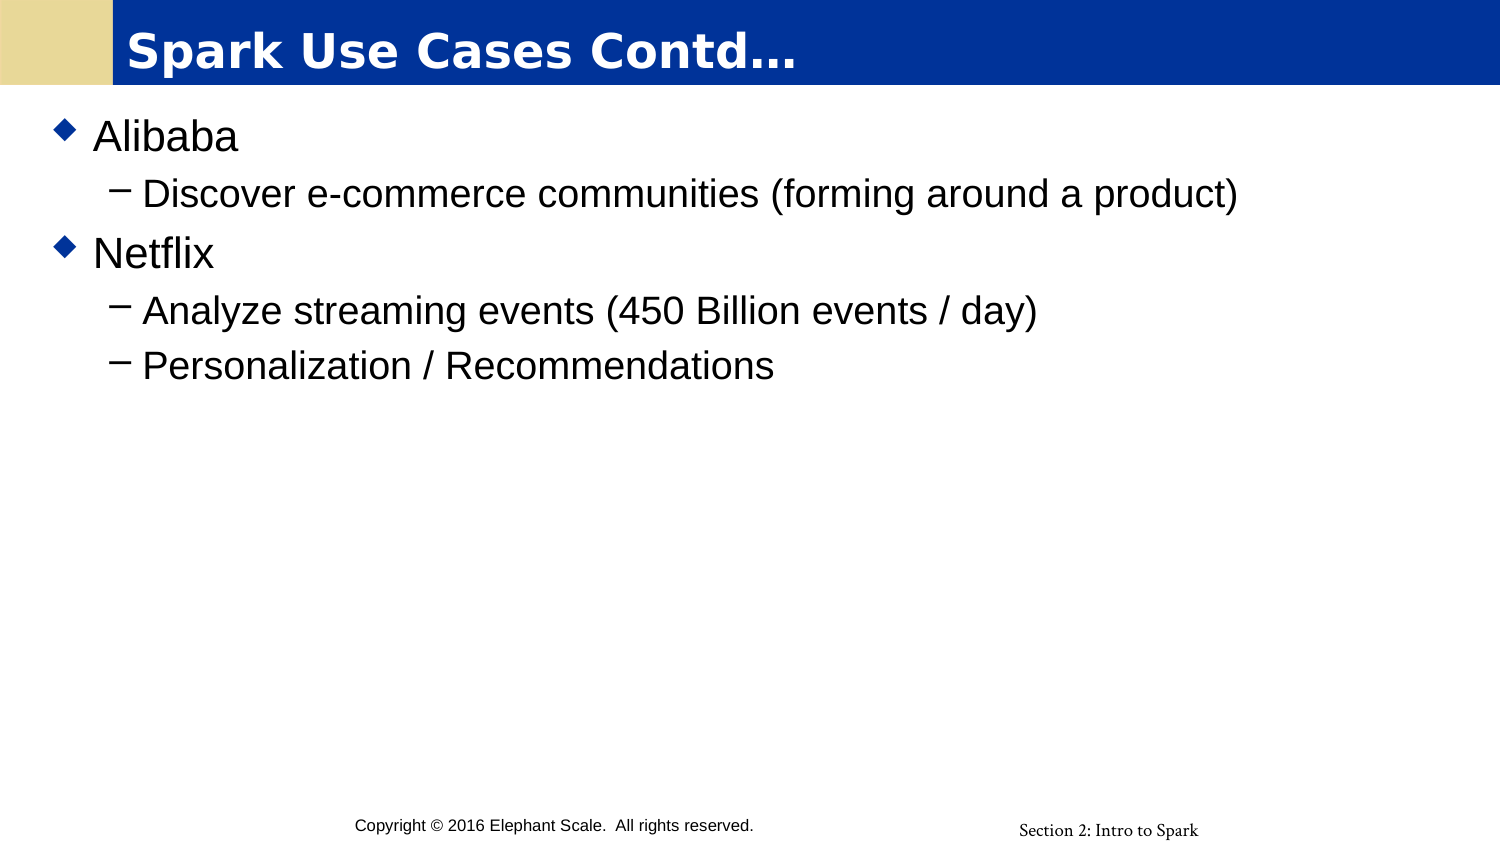

# Spark Use Cases Contd…
Alibaba
Discover e-commerce communities (forming around a product)
Netflix
Analyze streaming events (450 Billion events / day)
Personalization / Recommendations
Copyright © 2016 Elephant Scale.  All rights reserved.